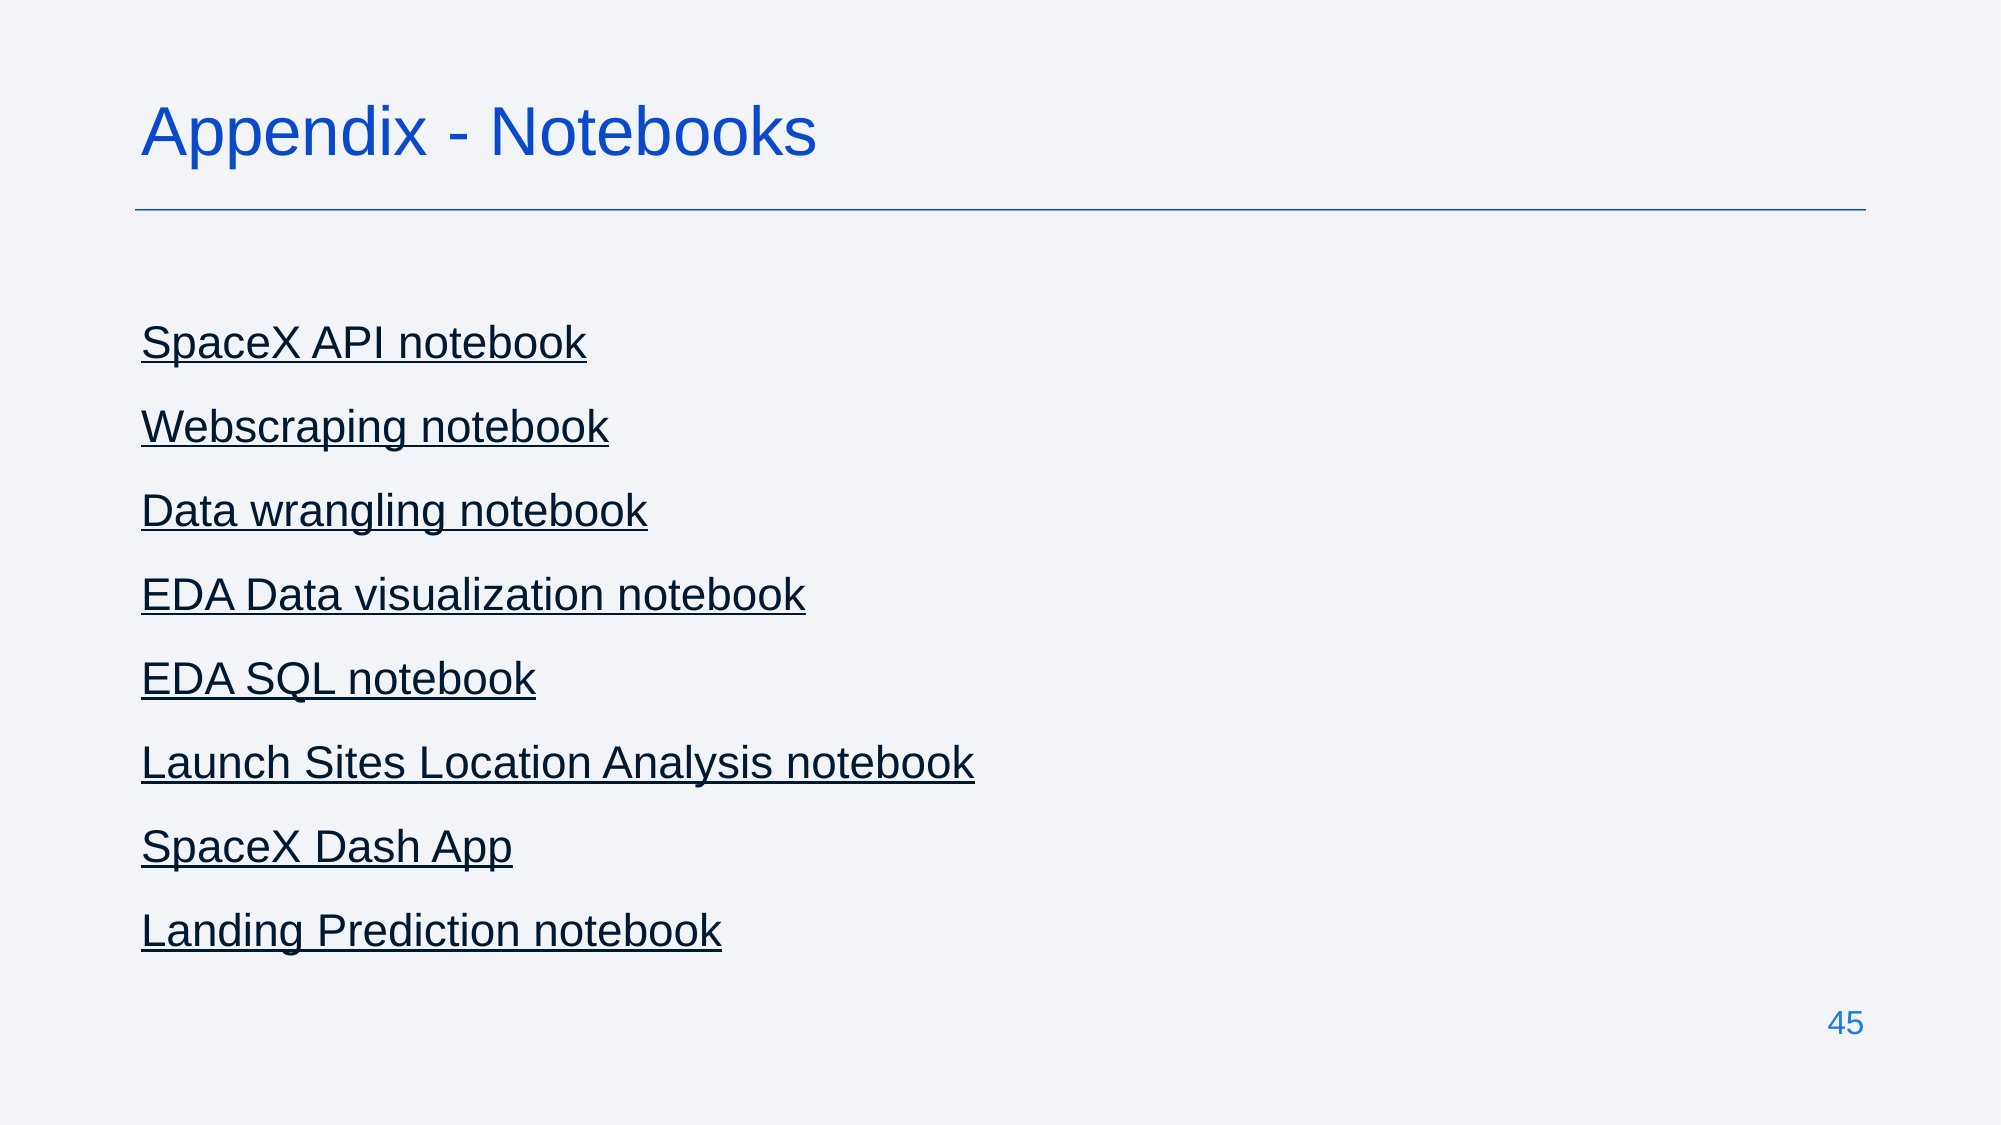

Appendix - Notebooks
SpaceX API notebook
Webscraping notebook
Data wrangling notebook
EDA Data visualization notebook
EDA SQL notebook
Launch Sites Location Analysis notebook
SpaceX Dash App
Landing Prediction notebook
45